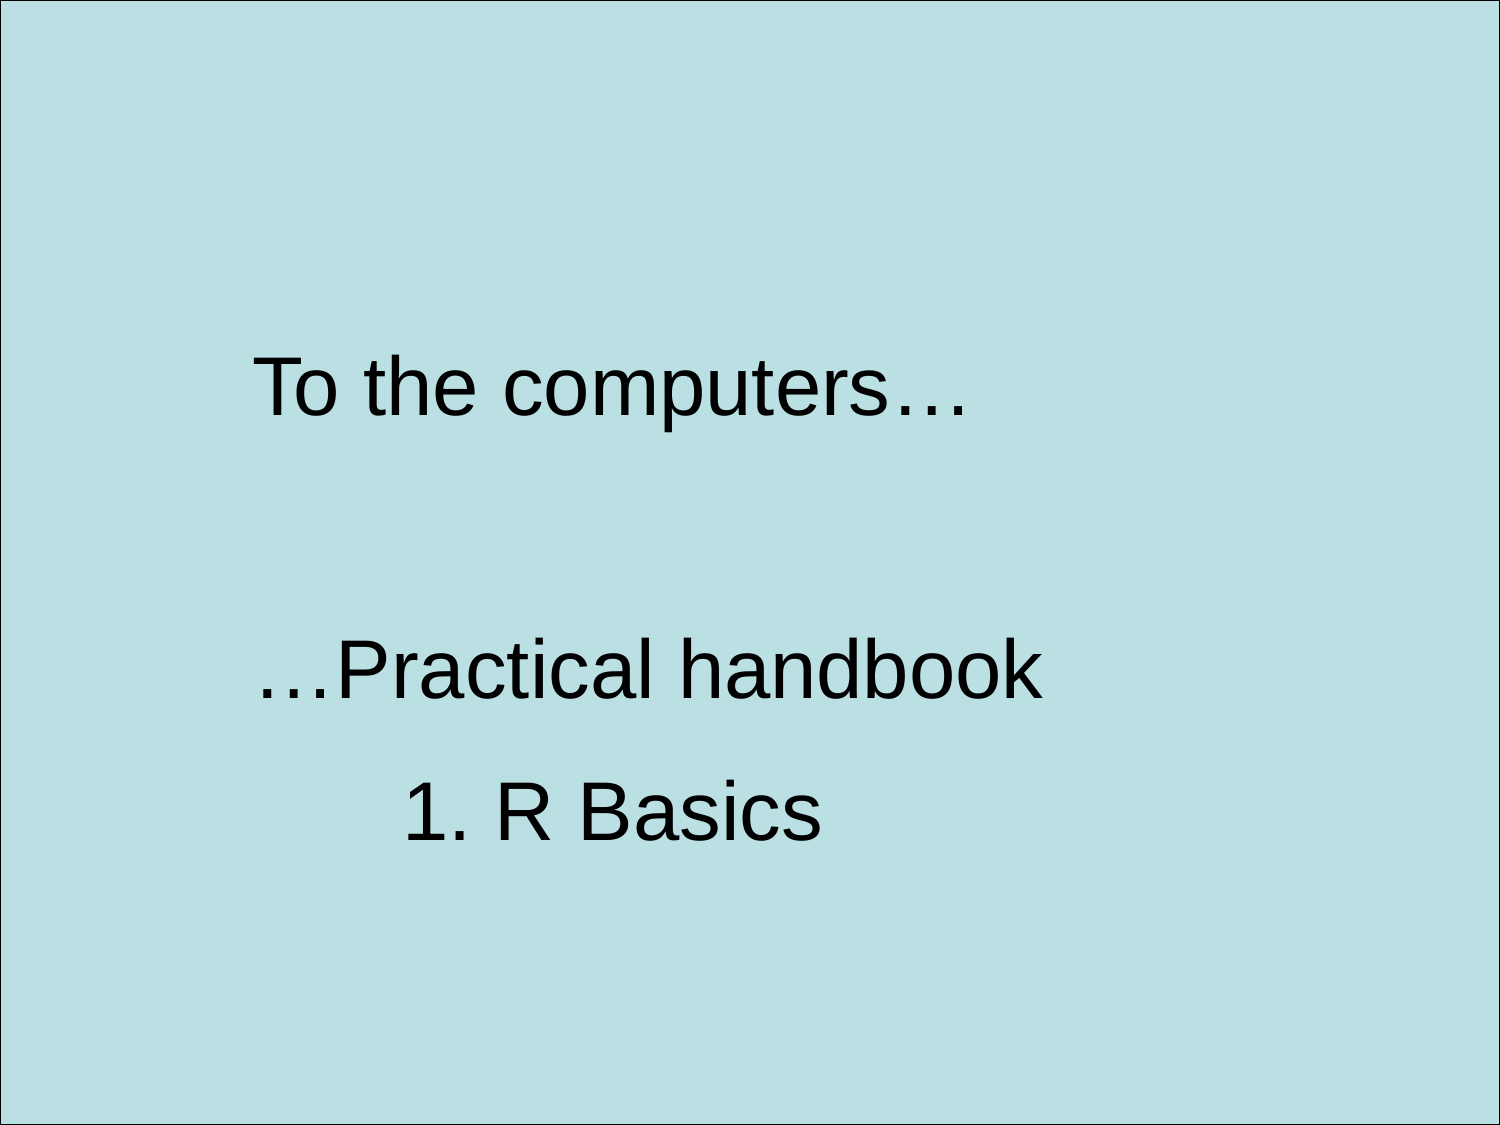

# Template
template
To the computers…

…Practical handbook
	1. R Basics